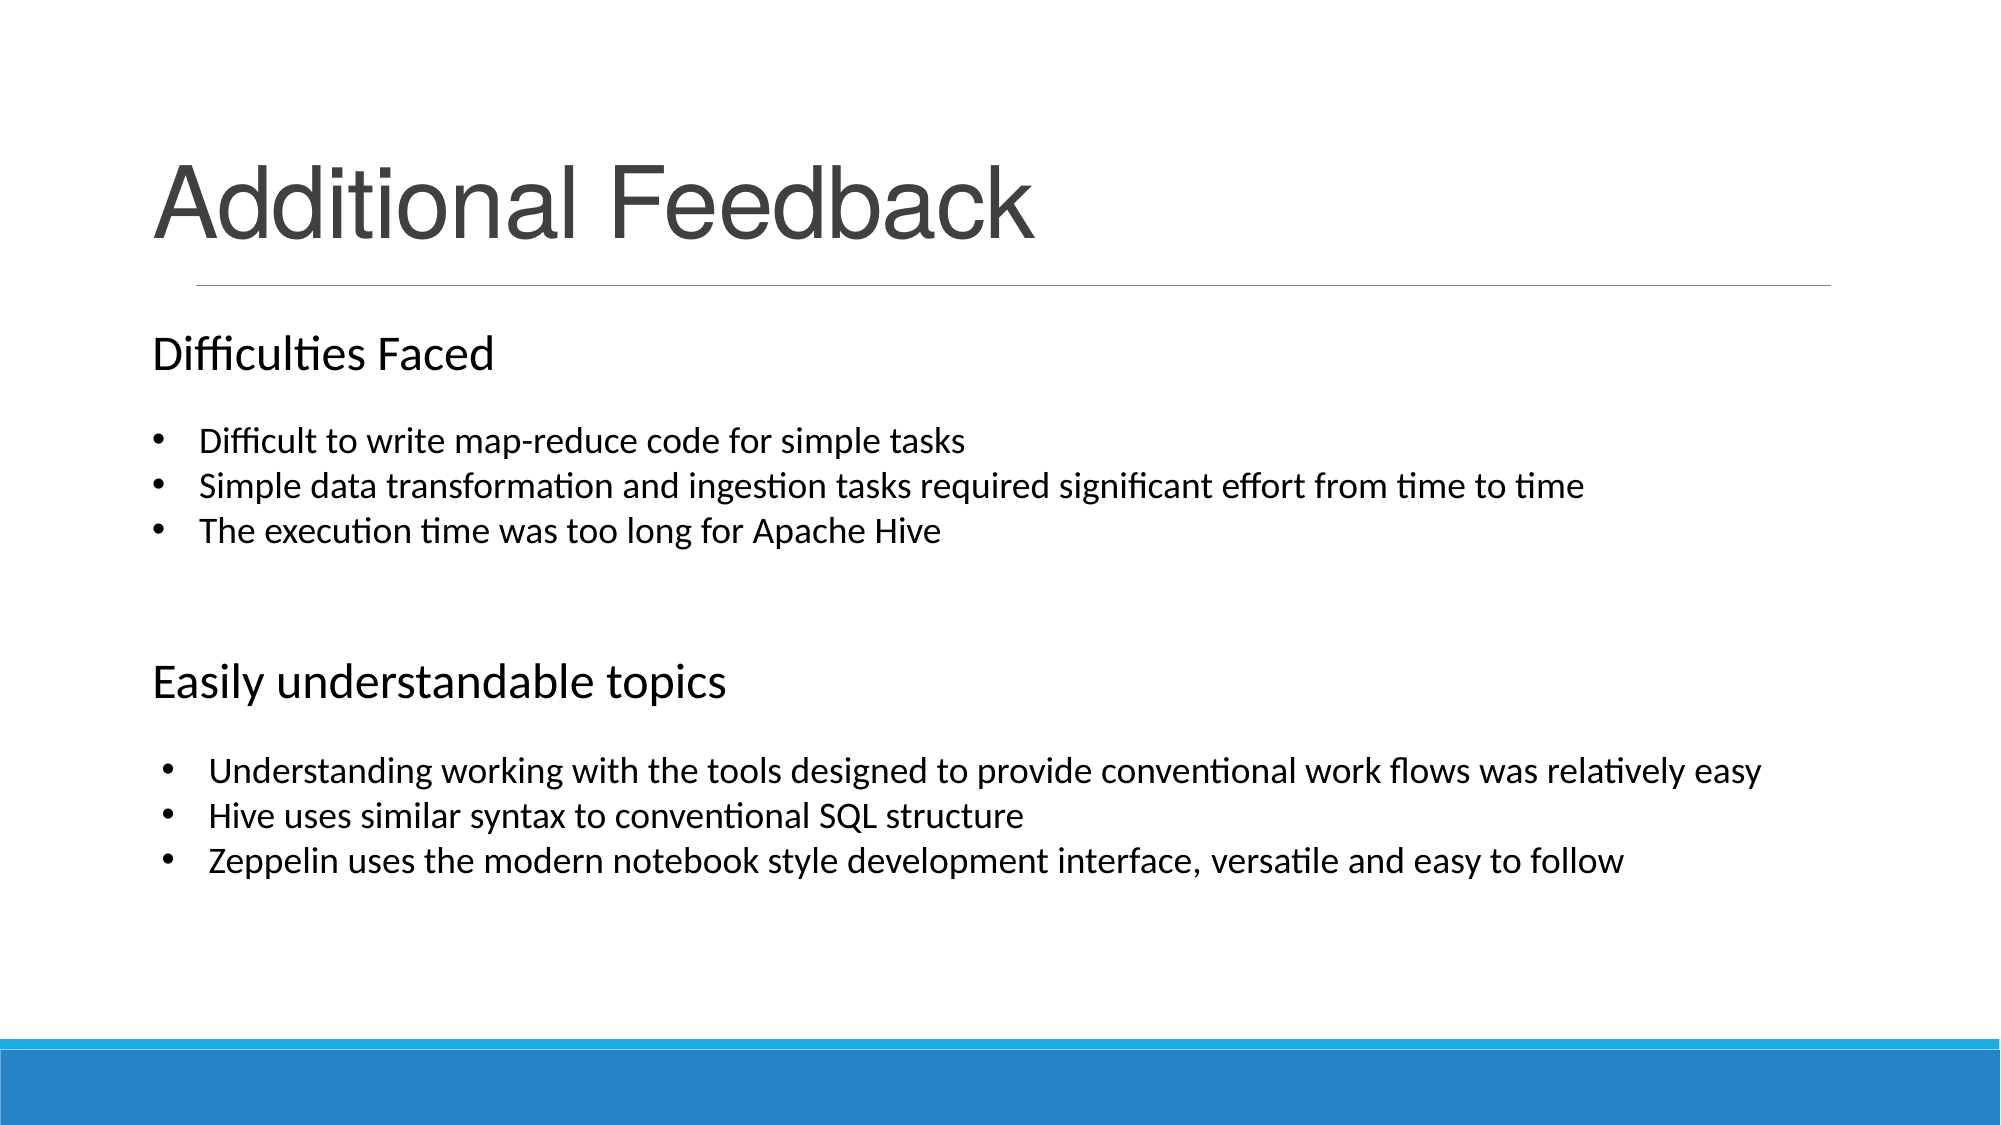

# Additional Feedback
Difficulties Faced
Difficult to write map-reduce code for simple tasks
Simple data transformation and ingestion tasks required significant effort from time to time
The execution time was too long for Apache Hive

Easily understandable topics
Understanding working with the tools designed to provide conventional work flows was relatively easy
Hive uses similar syntax to conventional SQL structure
Zeppelin uses the modern notebook style development interface, versatile and easy to follow